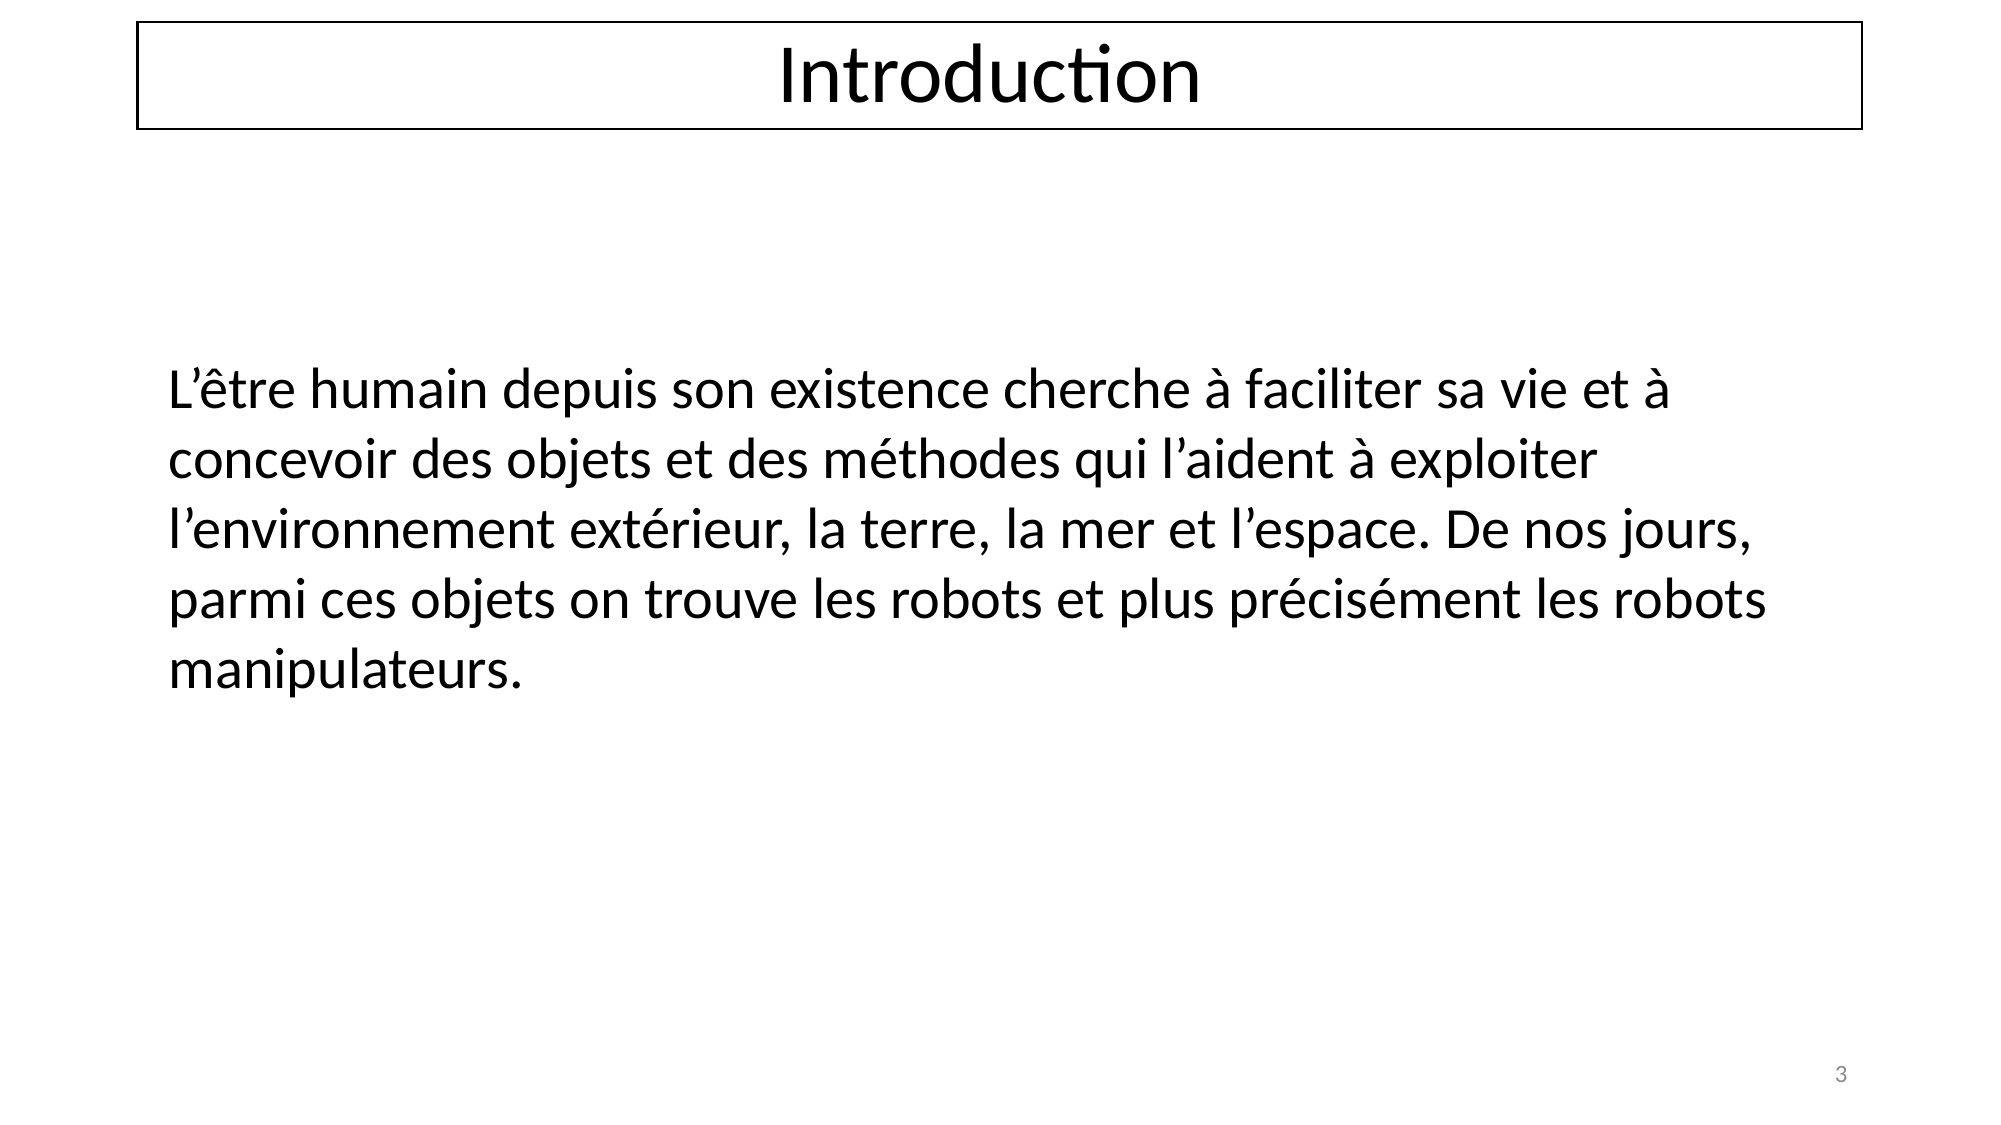

# Introduction
L’être humain depuis son existence cherche à faciliter sa vie et à concevoir des objets et des méthodes qui l’aident à exploiter l’environnement extérieur, la terre, la mer et l’espace. De nos jours, parmi ces objets on trouve les robots et plus précisément les robots manipulateurs.
3